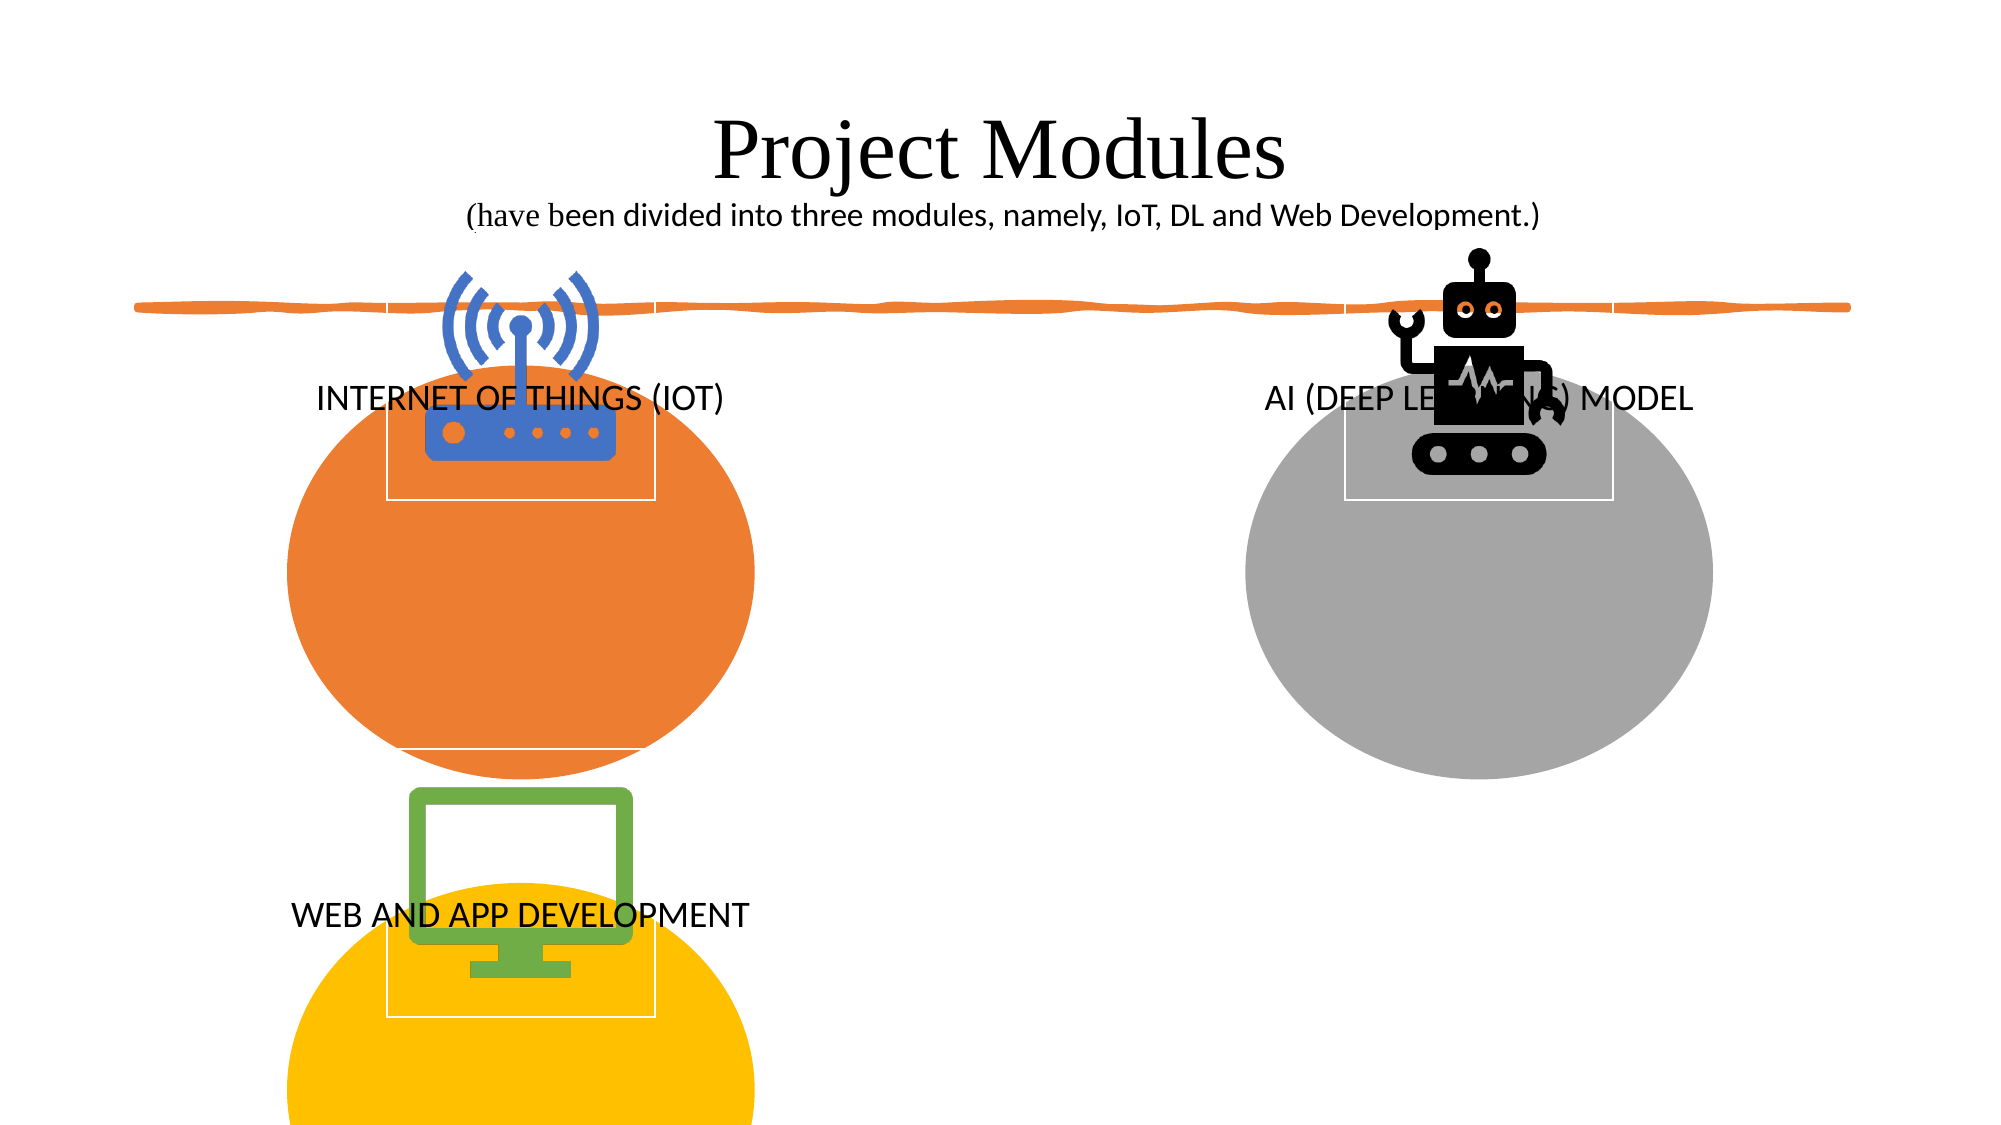

# Project Modules (have been divided into three modules, namely, IoT, DL and Web Development.)

Internet of Things (IoT)
AI (Deep Learning) Model
Web and app Development